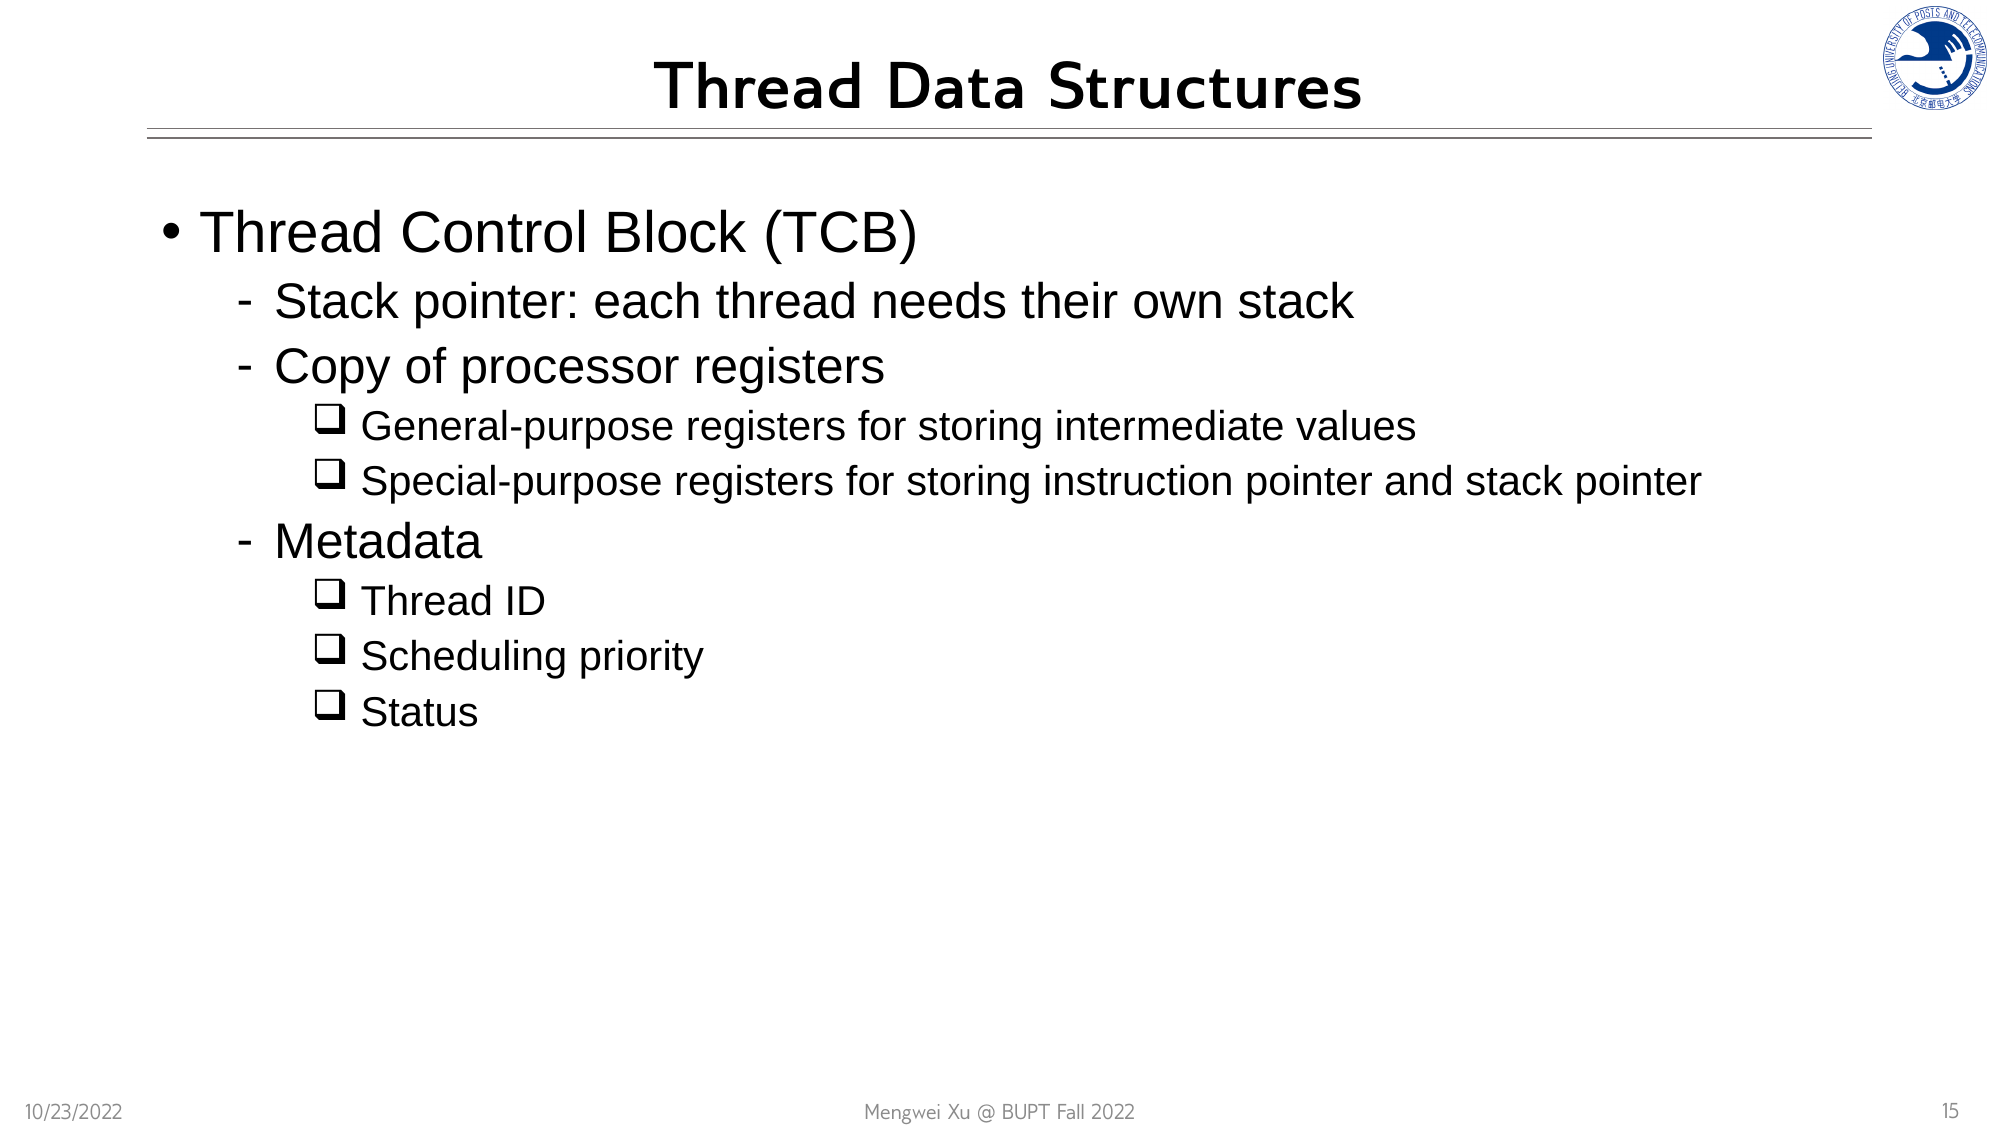

Thread Data Structures
Thread Control Block (TCB)
Stack pointer: each thread needs their own stack
Copy of processor registers
 General-purpose registers for storing intermediate values
 Special-purpose registers for storing instruction pointer and stack pointer
Metadata
 Thread ID
 Scheduling priority
 Status
15
Mengwei Xu @ BUPT Fall 2022
10/23/2022